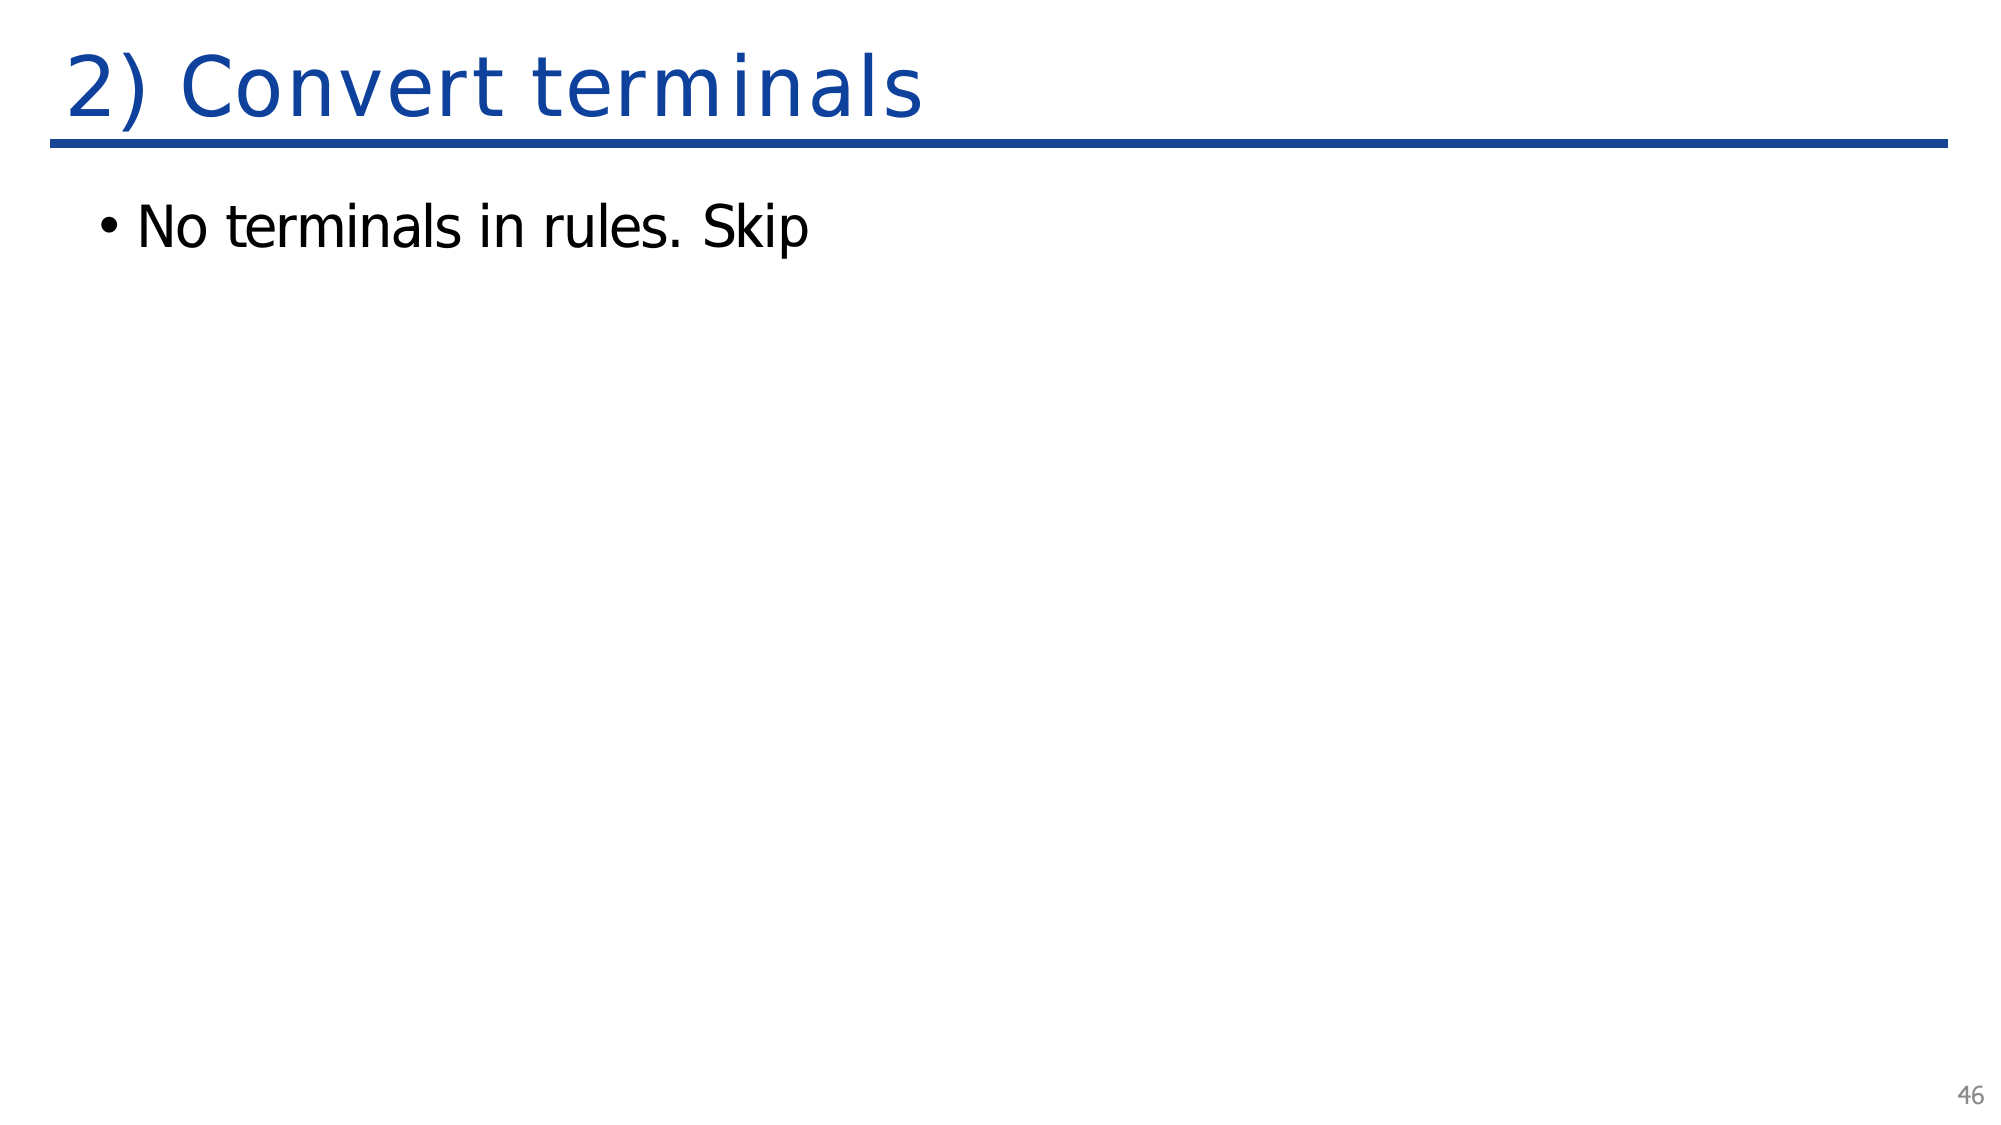

# 2) Convert terminals
No terminals in rules. Skip
46